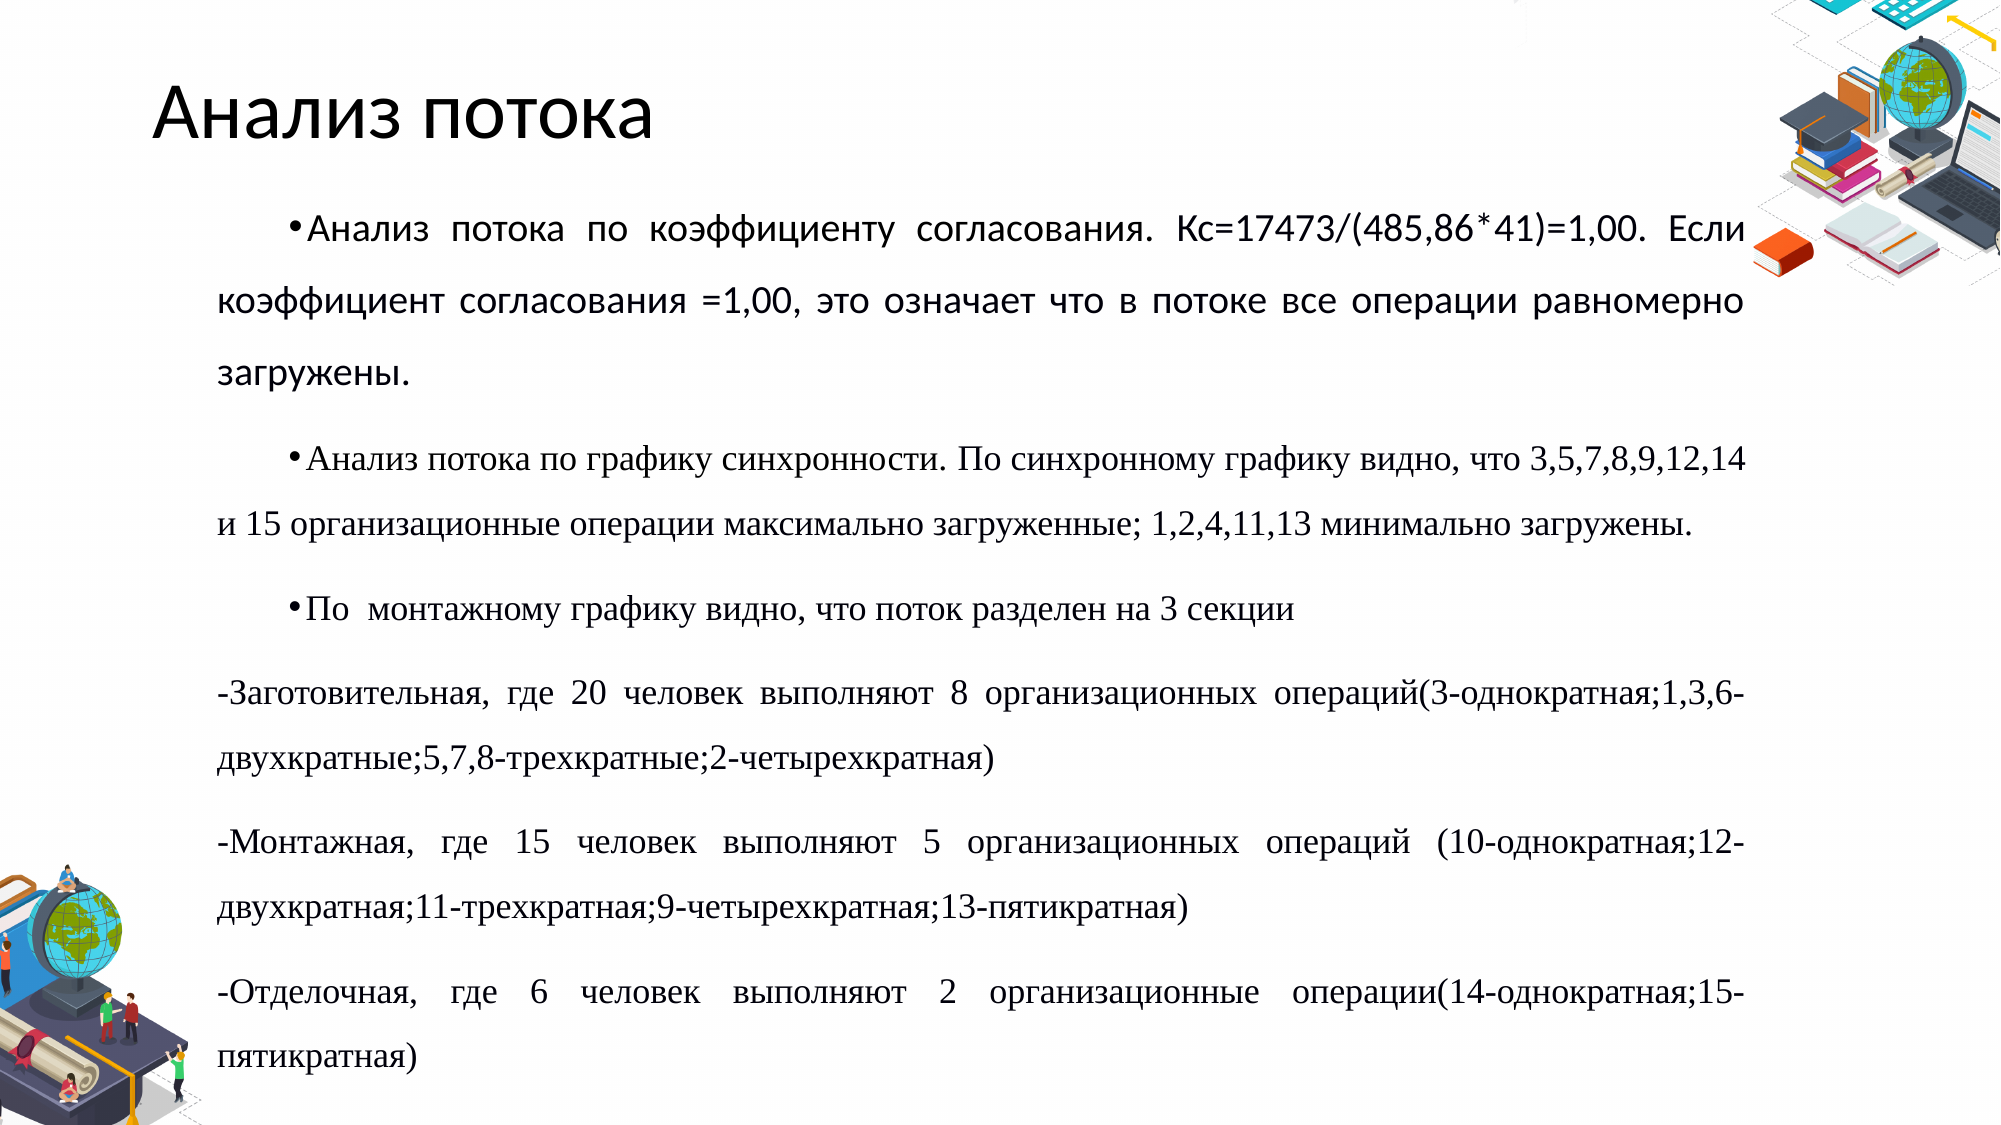

# Анализ потока
Анализ потока по коэффициенту согласования. Кс=17473/(485,86*41)=1,00. Если коэффициент согласования =1,00, это означает что в потоке все операции равномерно загружены.
Анализ потока по графику синхронности. По синхронному графику видно, что 3,5,7,8,9,12,14 и 15 организационные операции максимально загруженные; 1,2,4,11,13 минимально загружены.
По  монтажному графику видно, что поток разделен на 3 секции
-Заготовительная, где 20 человек выполняют 8 организационных операций(3-однократная;1,3,6-двухкратные;5,7,8-трехкратные;2-четырехкратная)
-Монтажная, где 15 человек выполняют 5 организационных операций (10-однократная;12-двухкратная;11-трехкратная;9-четырехкратная;13-пятикратная)
-Отделочная, где 6 человек выполняют 2 организационные операции(14-однократная;15-пятикратная)